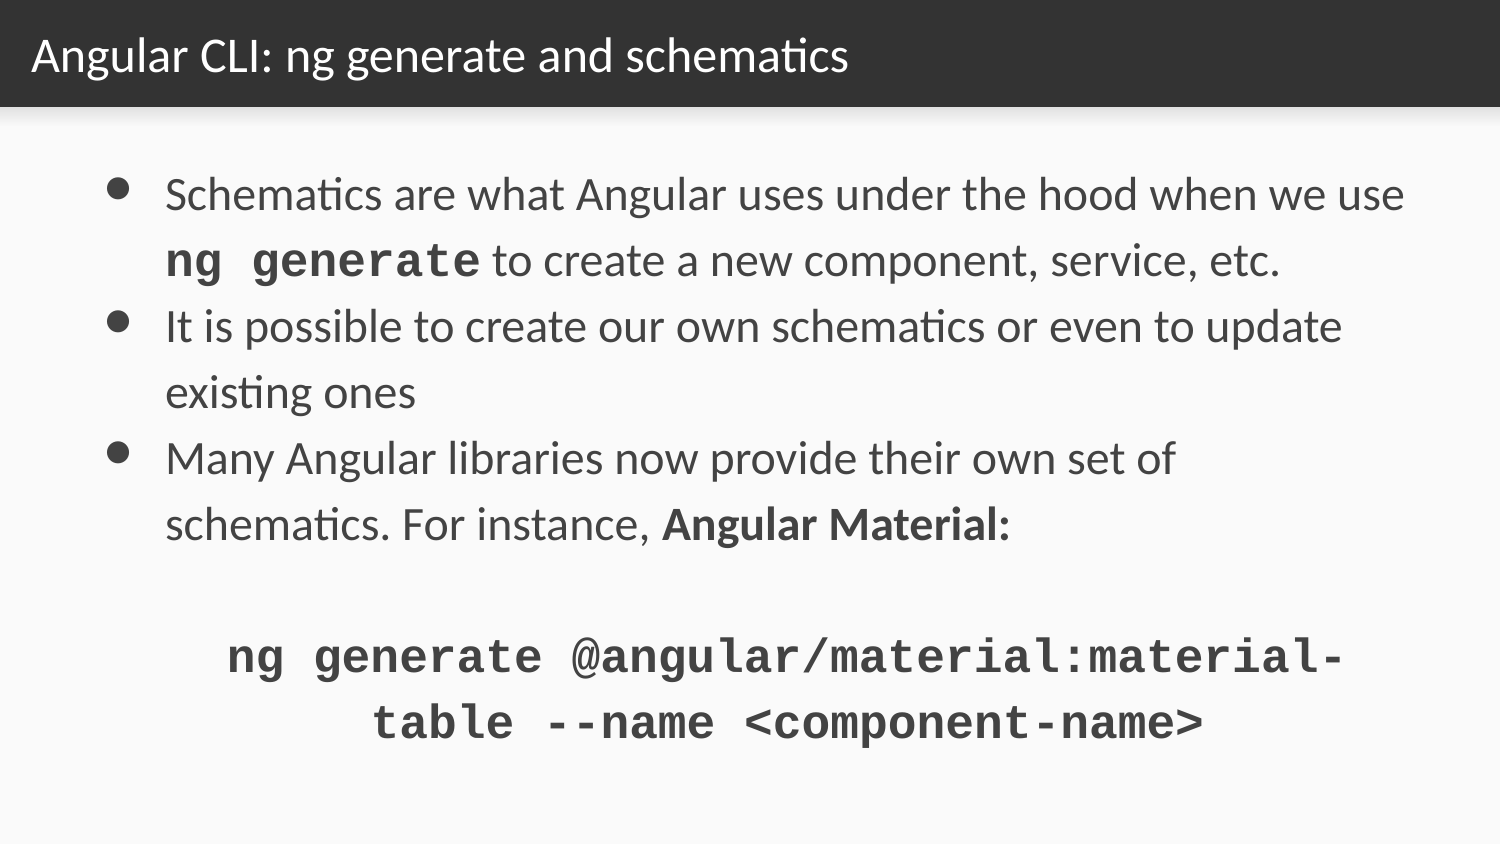

# Angular CLI: ng generate and schematics
Schematics are what Angular uses under the hood when we use ng generate to create a new component, service, etc.
It is possible to create our own schematics or even to update existing ones
Many Angular libraries now provide their own set of schematics. For instance, Angular Material:

ng generate @angular/material:material-table --name <component-name>